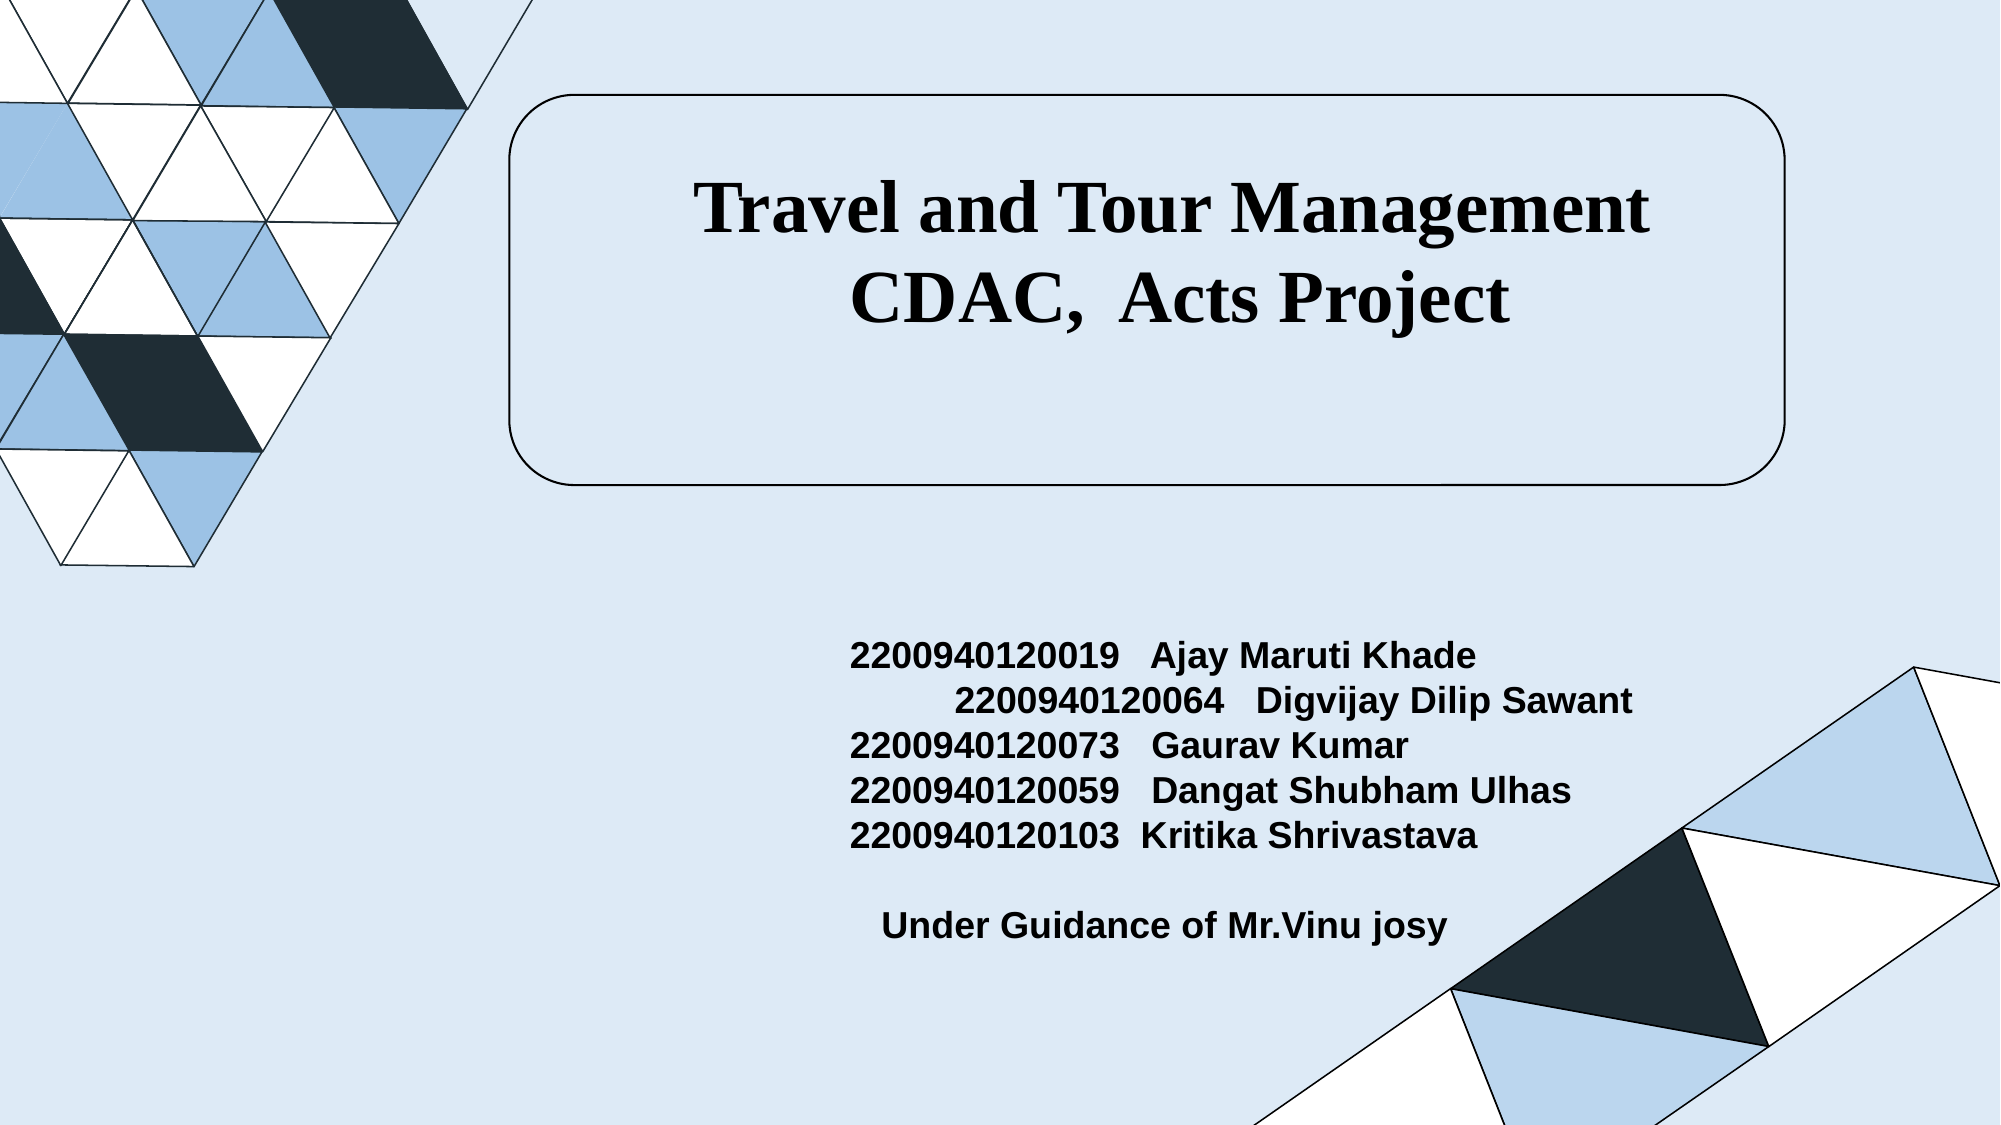

Travel and Tour Management
             CDAC,  Acts Project

2200940120019   Ajay Maruti Khade                             2200940120064   Digvijay Dilip Sawant
2200940120073   Gaurav Kumar
2200940120059   Dangat Shubham Ulhas
2200940120103  Kritika Shrivastava

   Under Guidance of Mr.Vinu josy